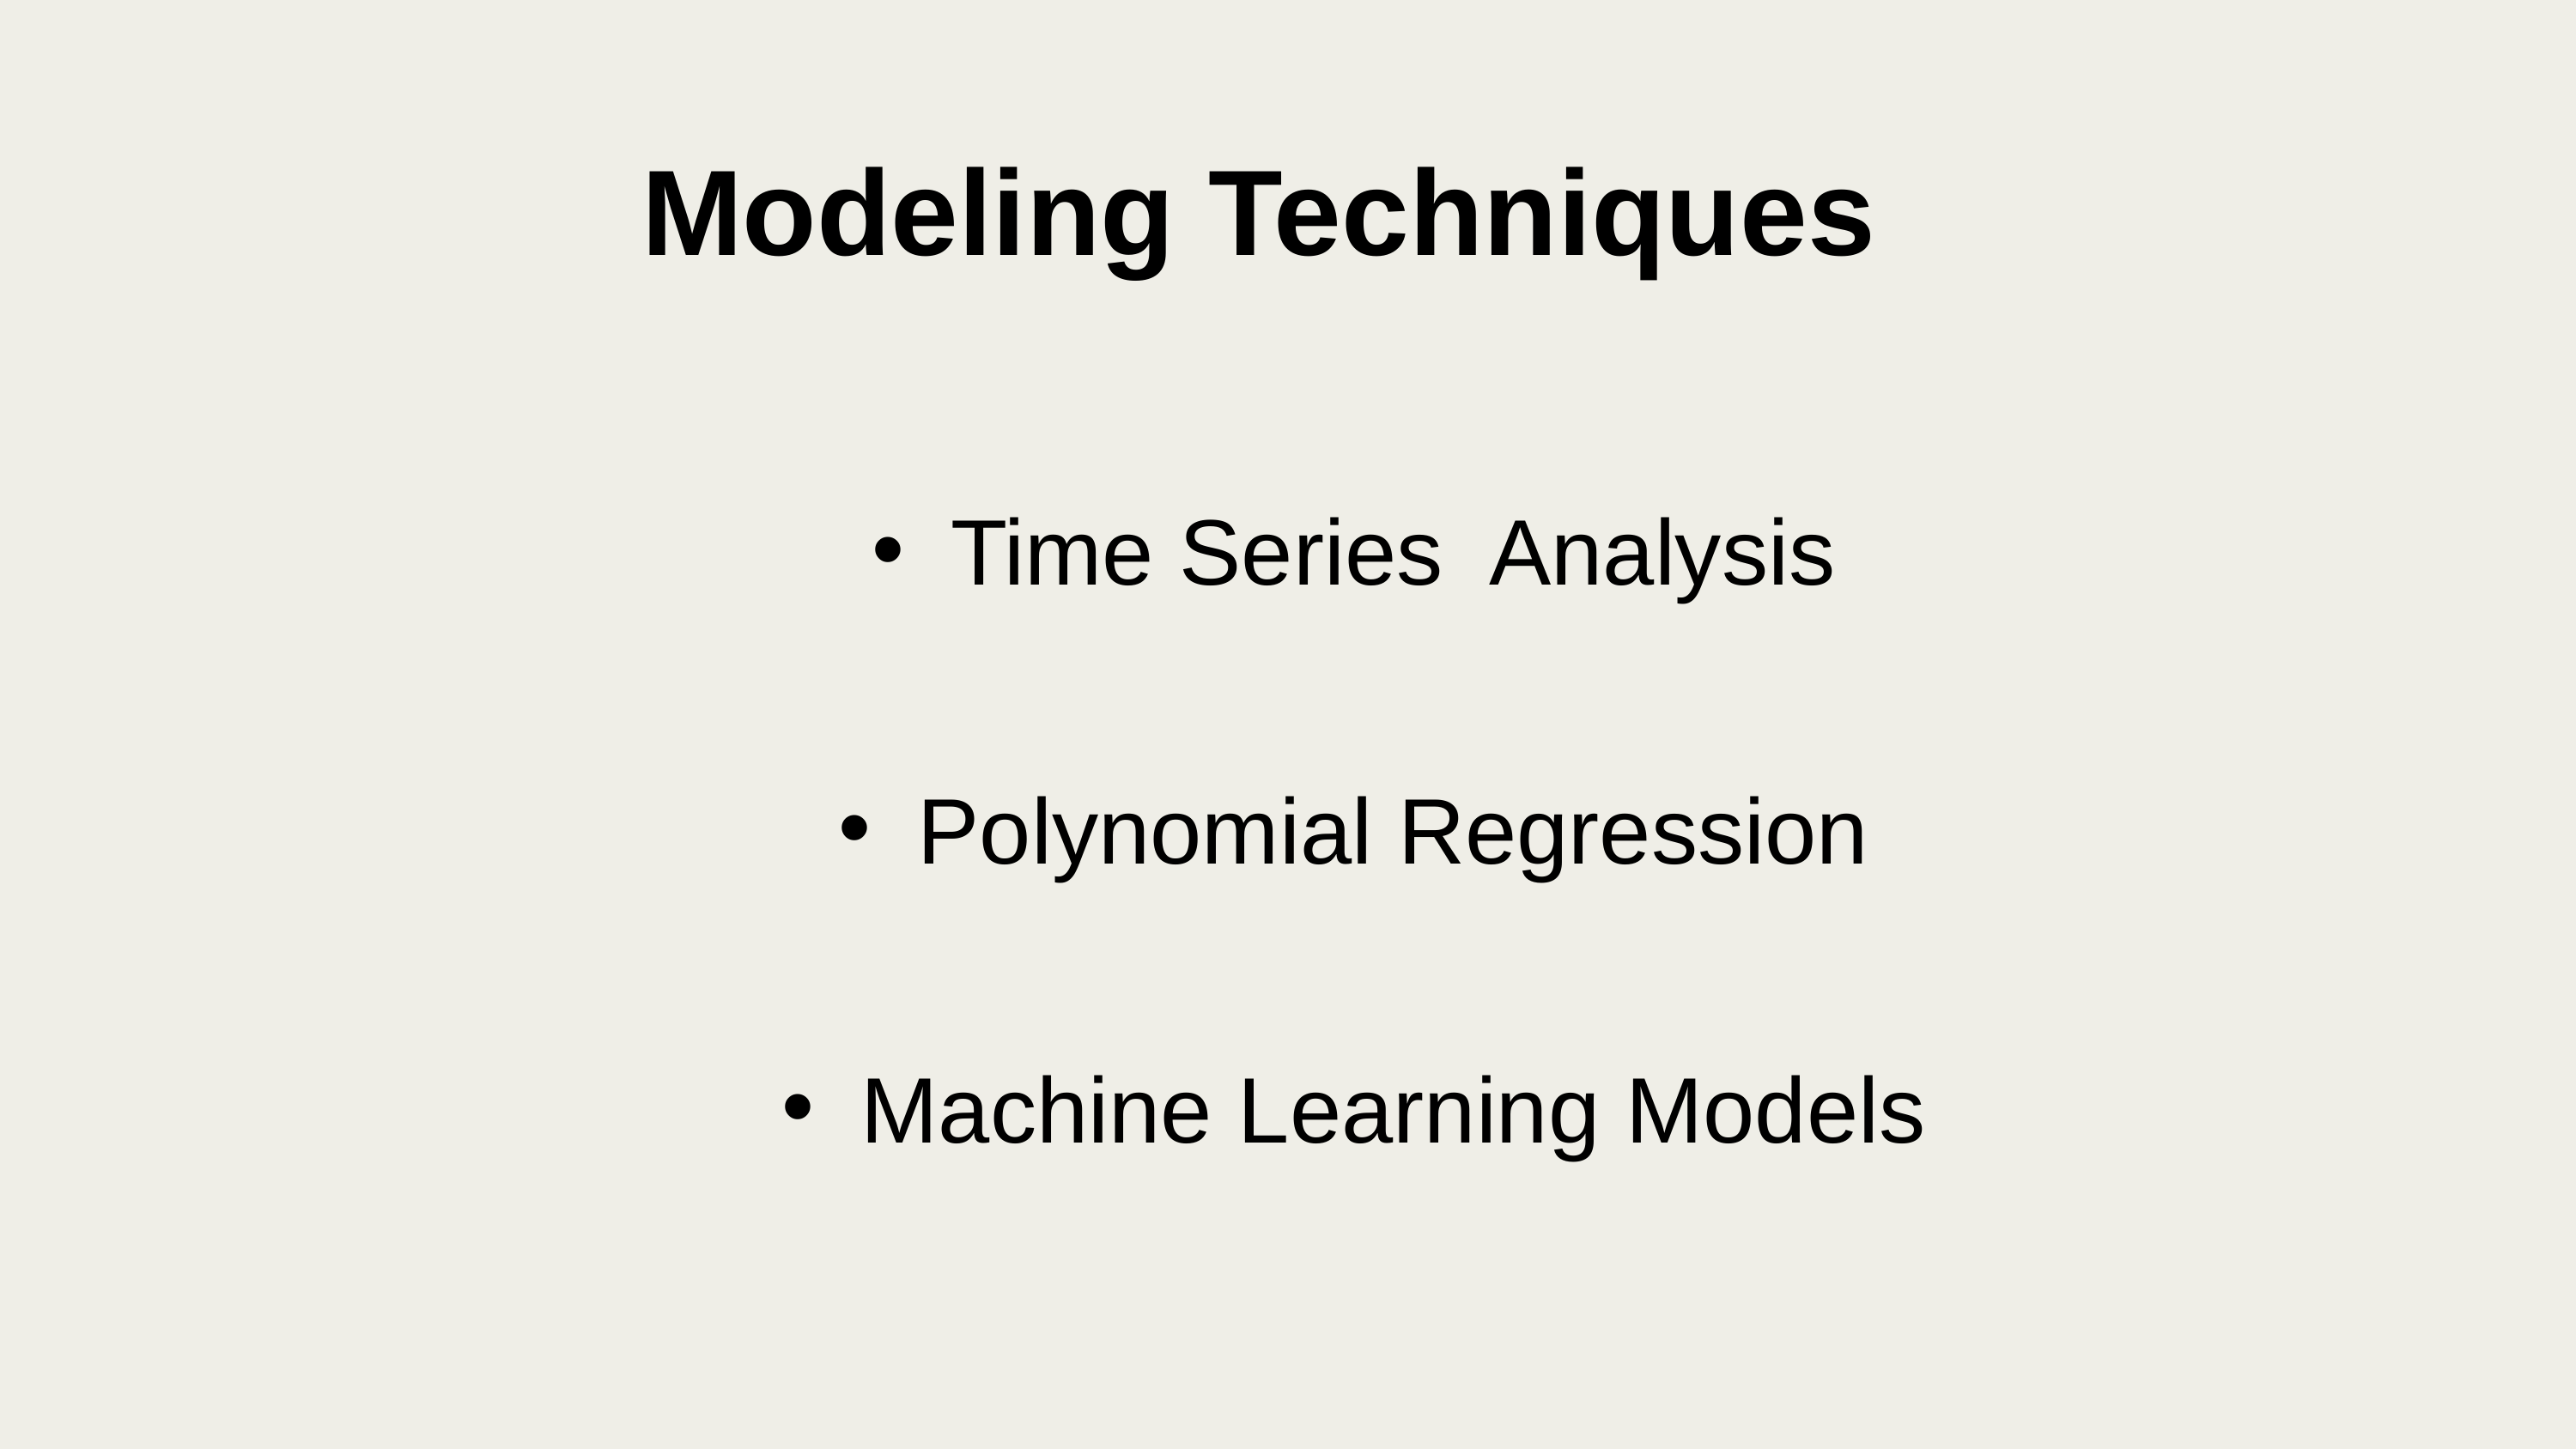

Modeling Techniques
Time Series  Analysis

Polynomial Regression

Machine Learning Models